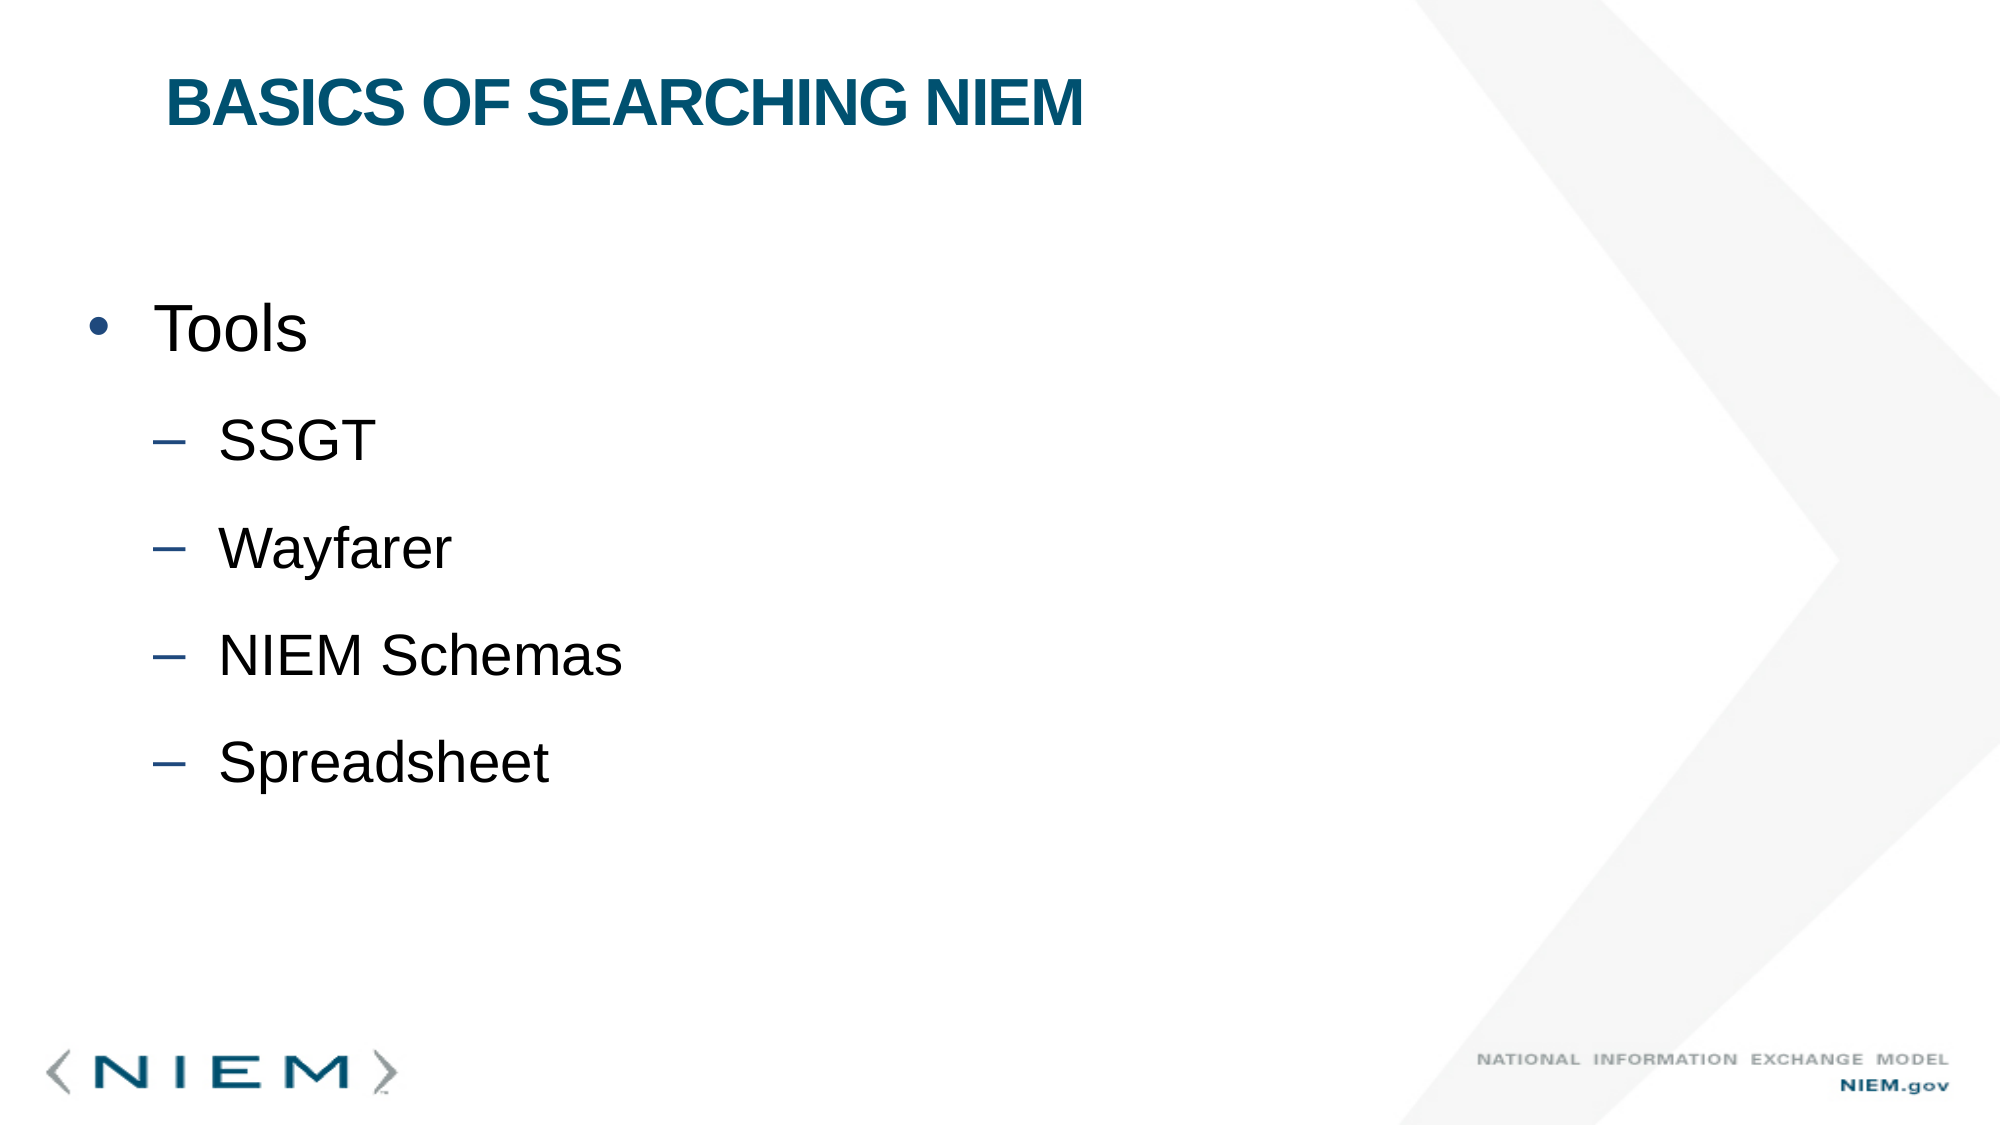

# Basics of Searching NIEM
Tools
SSGT
Wayfarer
NIEM Schemas
Spreadsheet